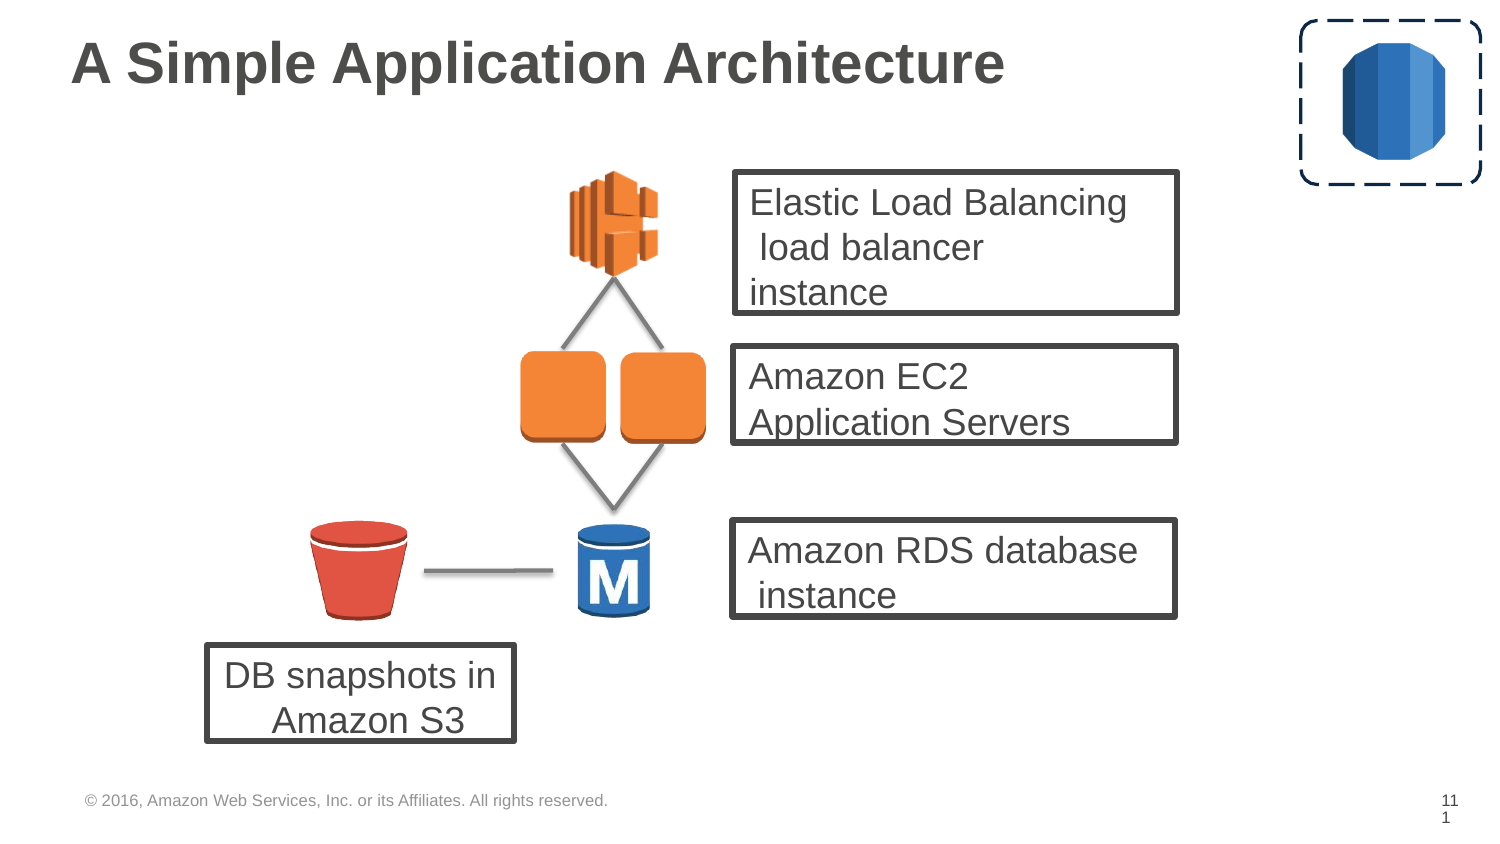

# A Simple Application Architecture

Elastic Load Balancing  load balancer instance
Amazon EC2
Application Servers

Amazon RDS database  instance
DB snapshots in  Amazon S3
© 2016, Amazon Web Services, Inc. or its Affiliates. All rights reserved.
111